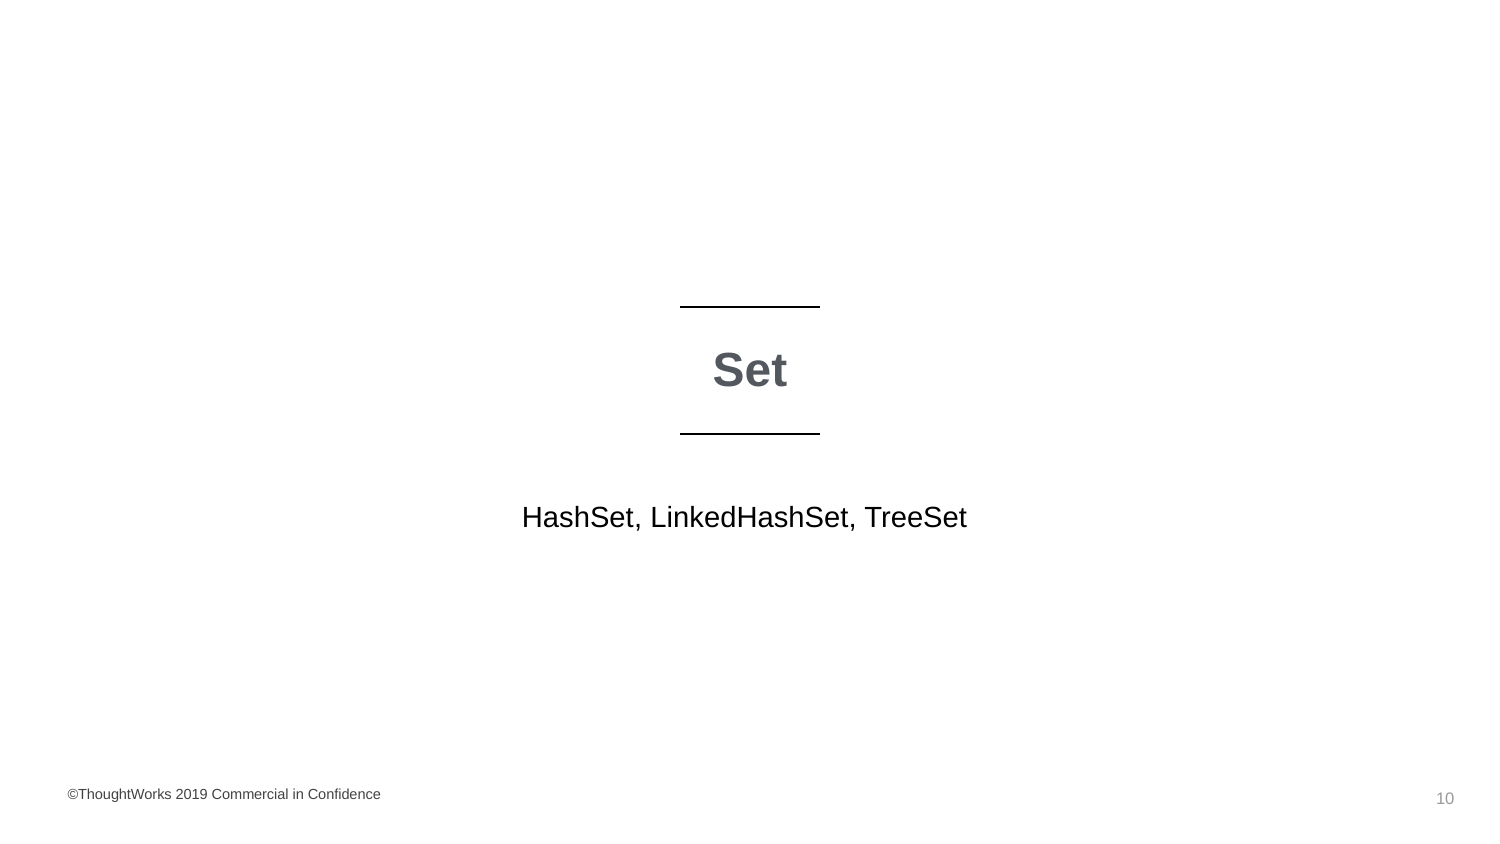

Set
HashSet, LinkedHashSet, TreeSet
©ThoughtWorks 2019 Commercial in Confidence
10